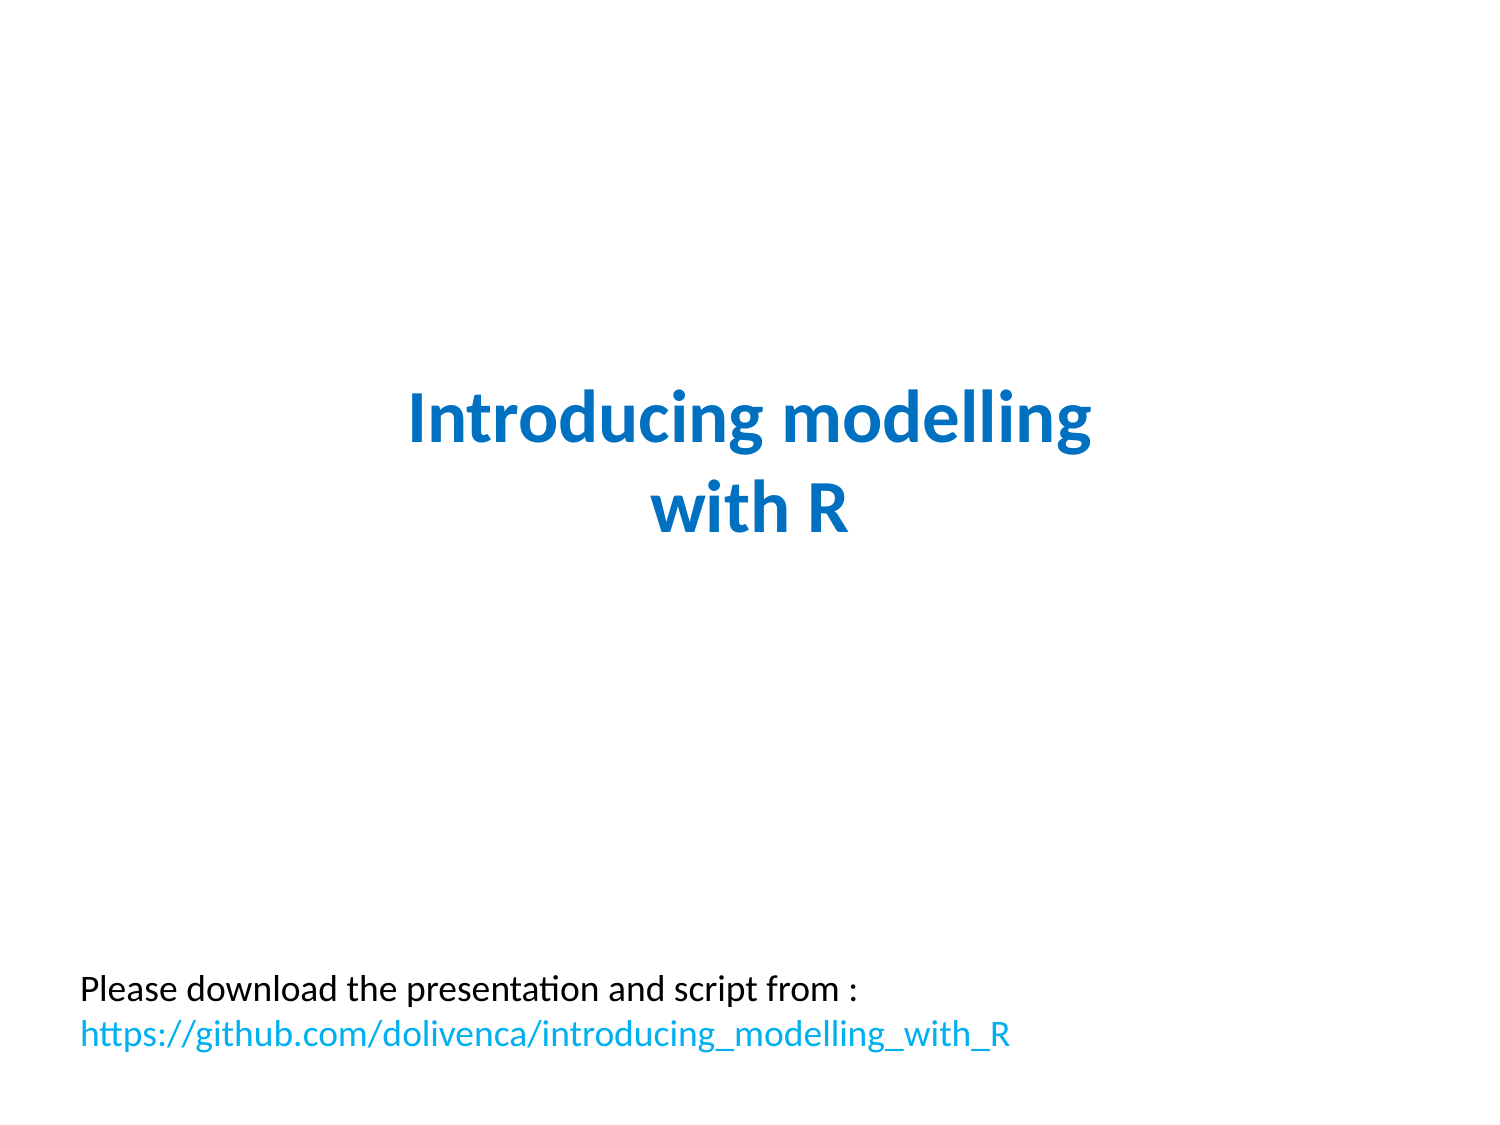

Introducing modelling
with R
Please download the presentation and script from :
https://github.com/dolivenca/introducing_modelling_with_R